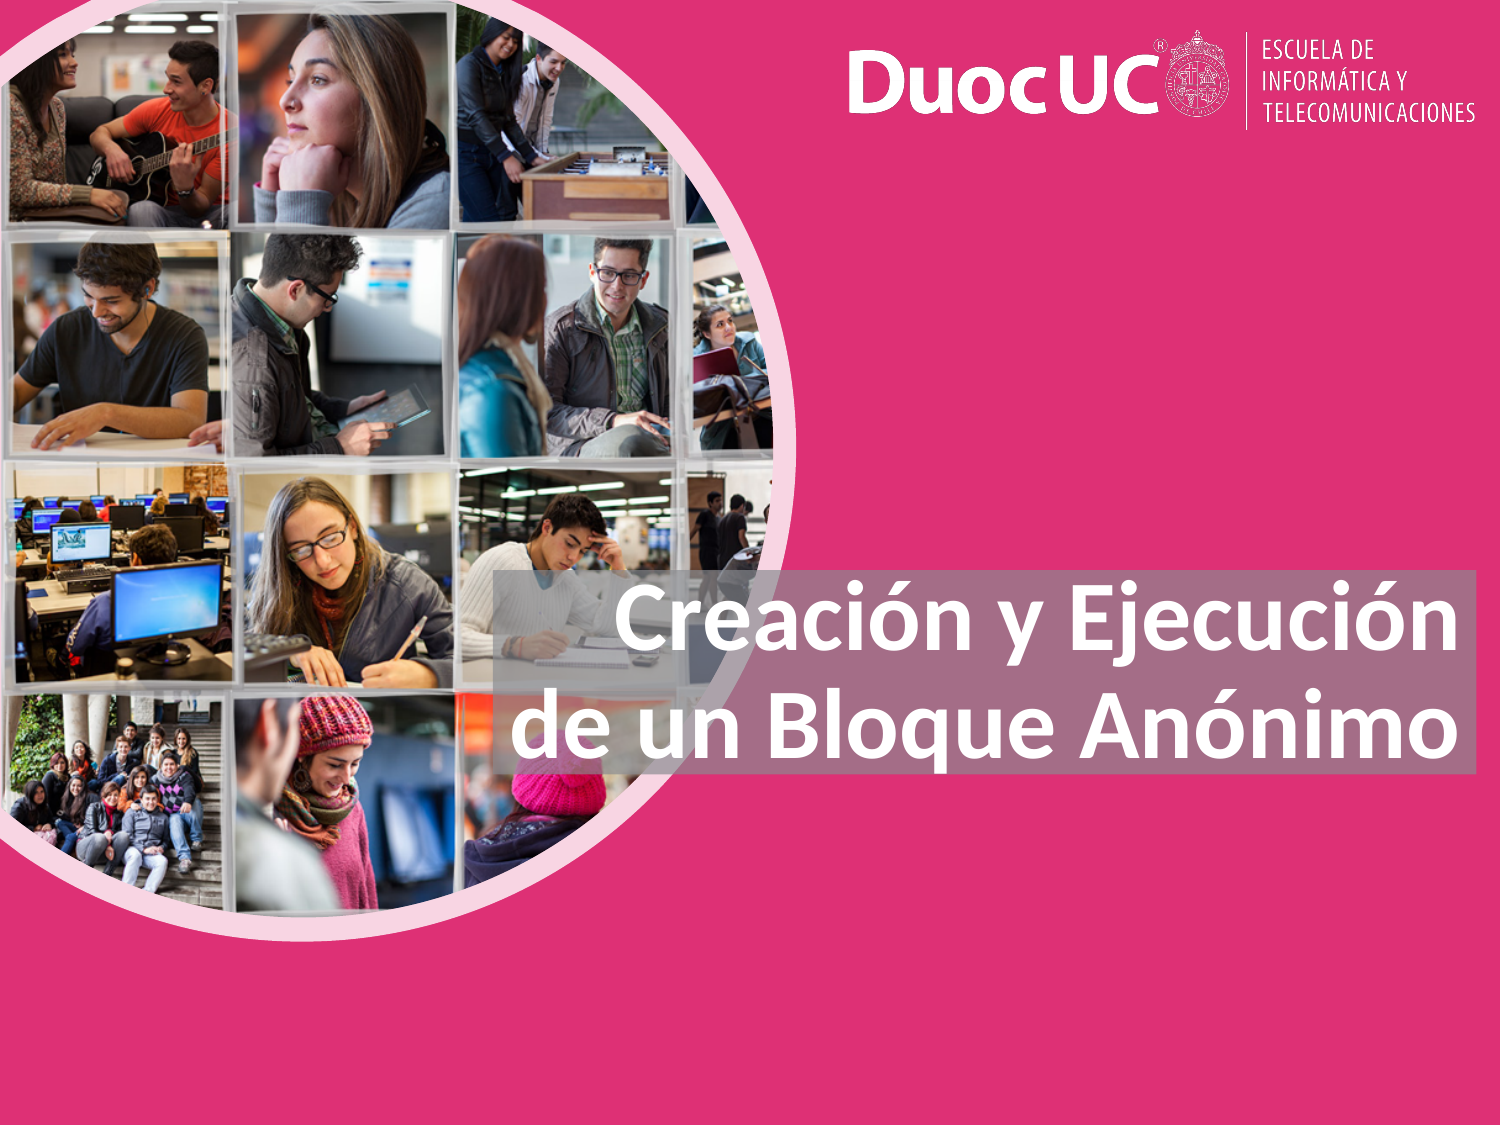

# Creación y Ejecución de un Bloque Anónimo